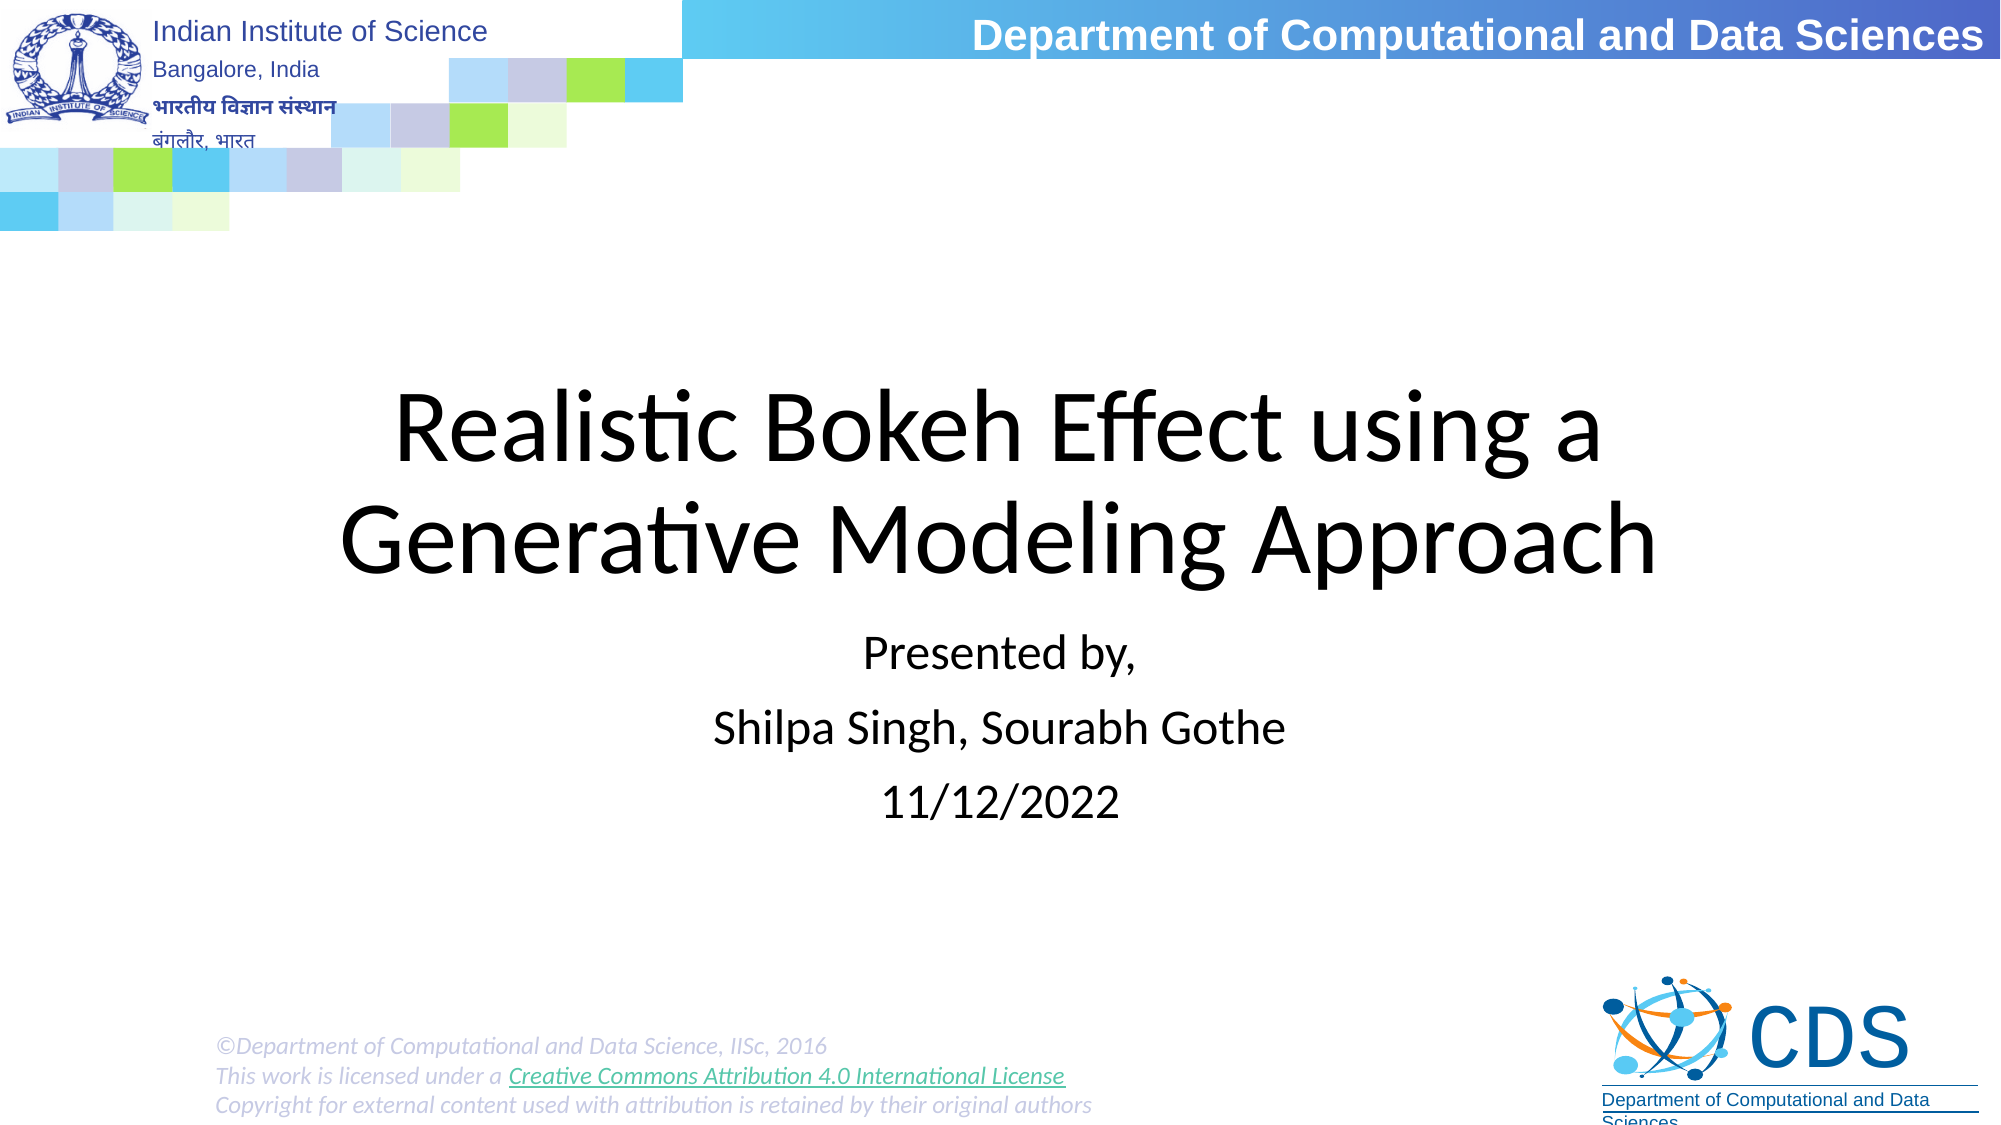

# Realistic Bokeh Effect using a Generative Modeling Approach
Presented by,
Shilpa Singh, Sourabh Gothe
11/12/2022